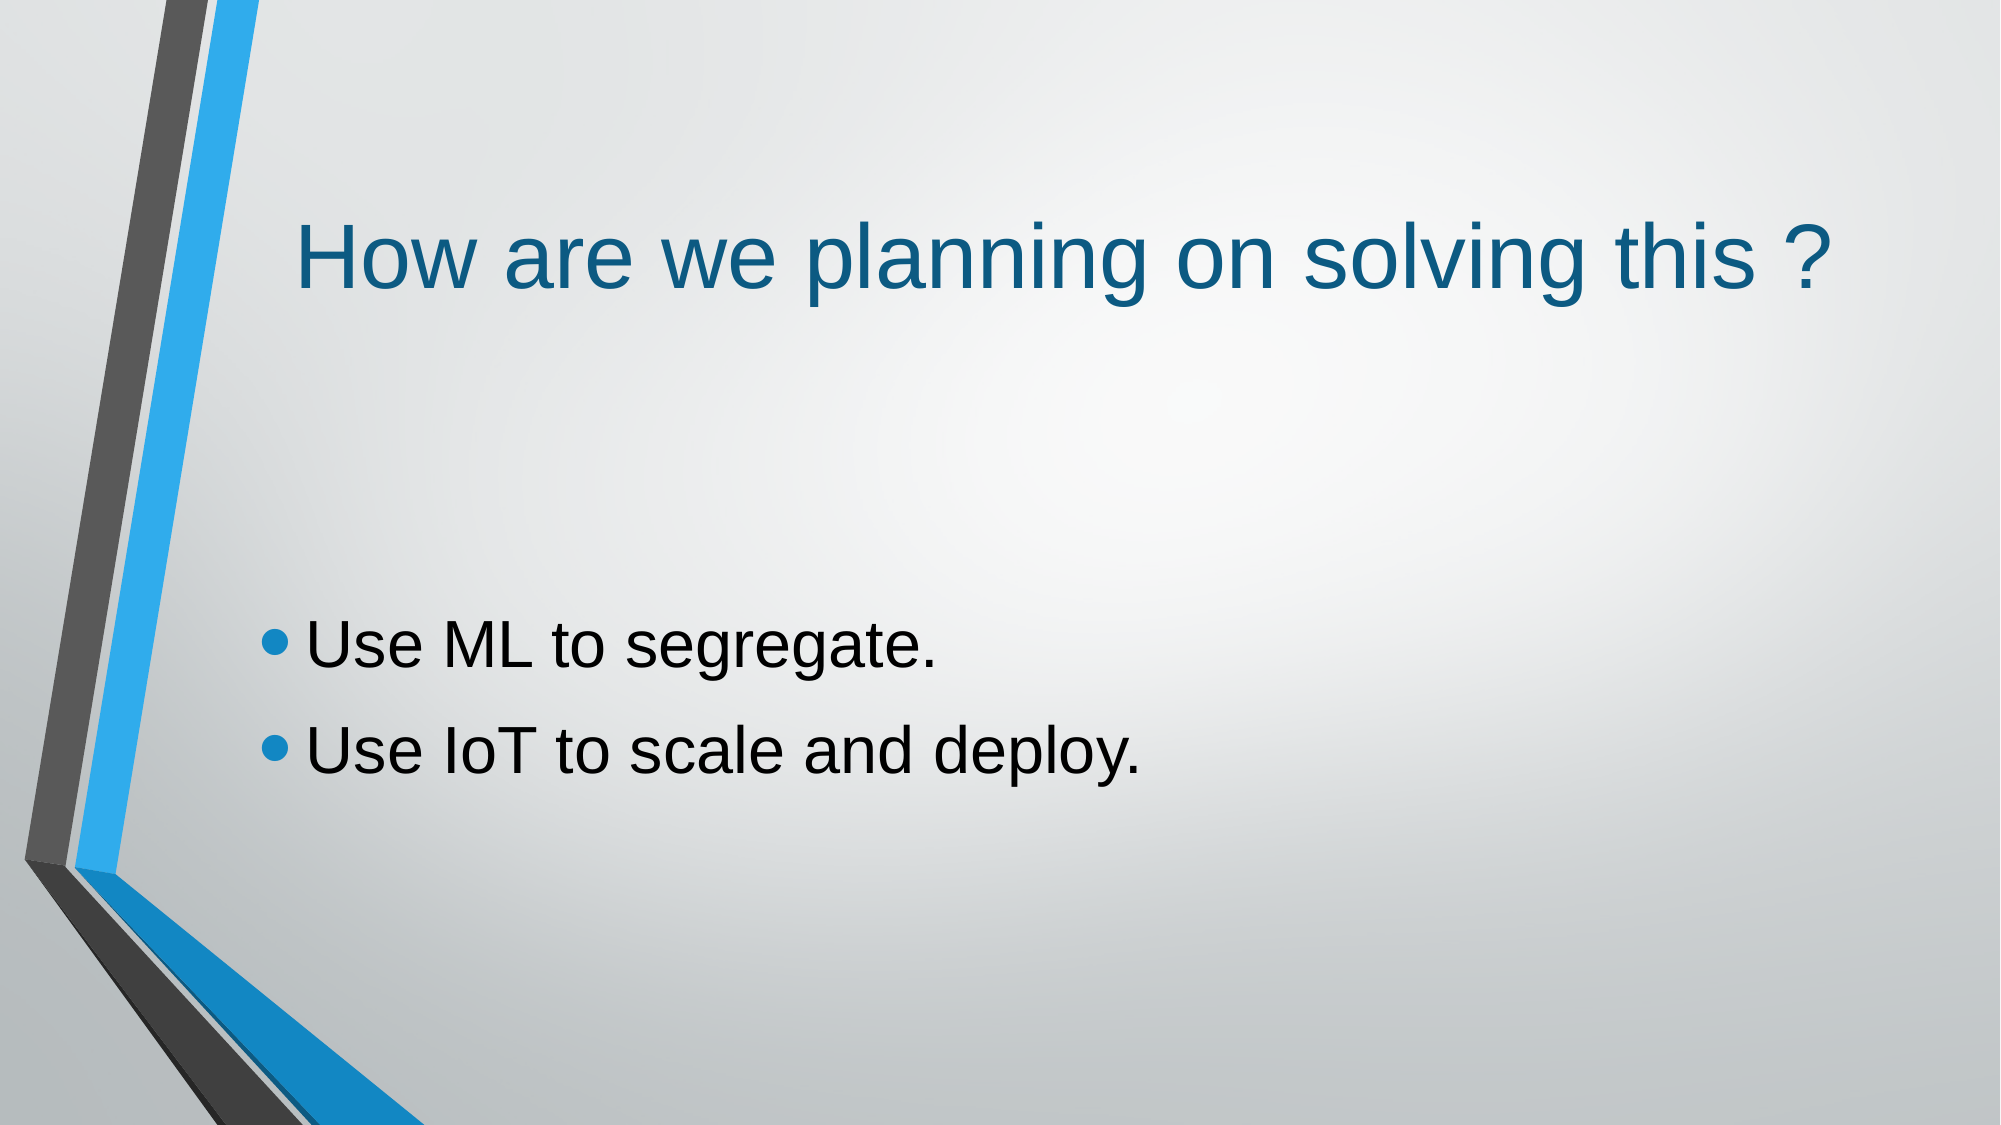

# How are we planning on solving this ?
Use ML to segregate.
Use IoT to scale and deploy.